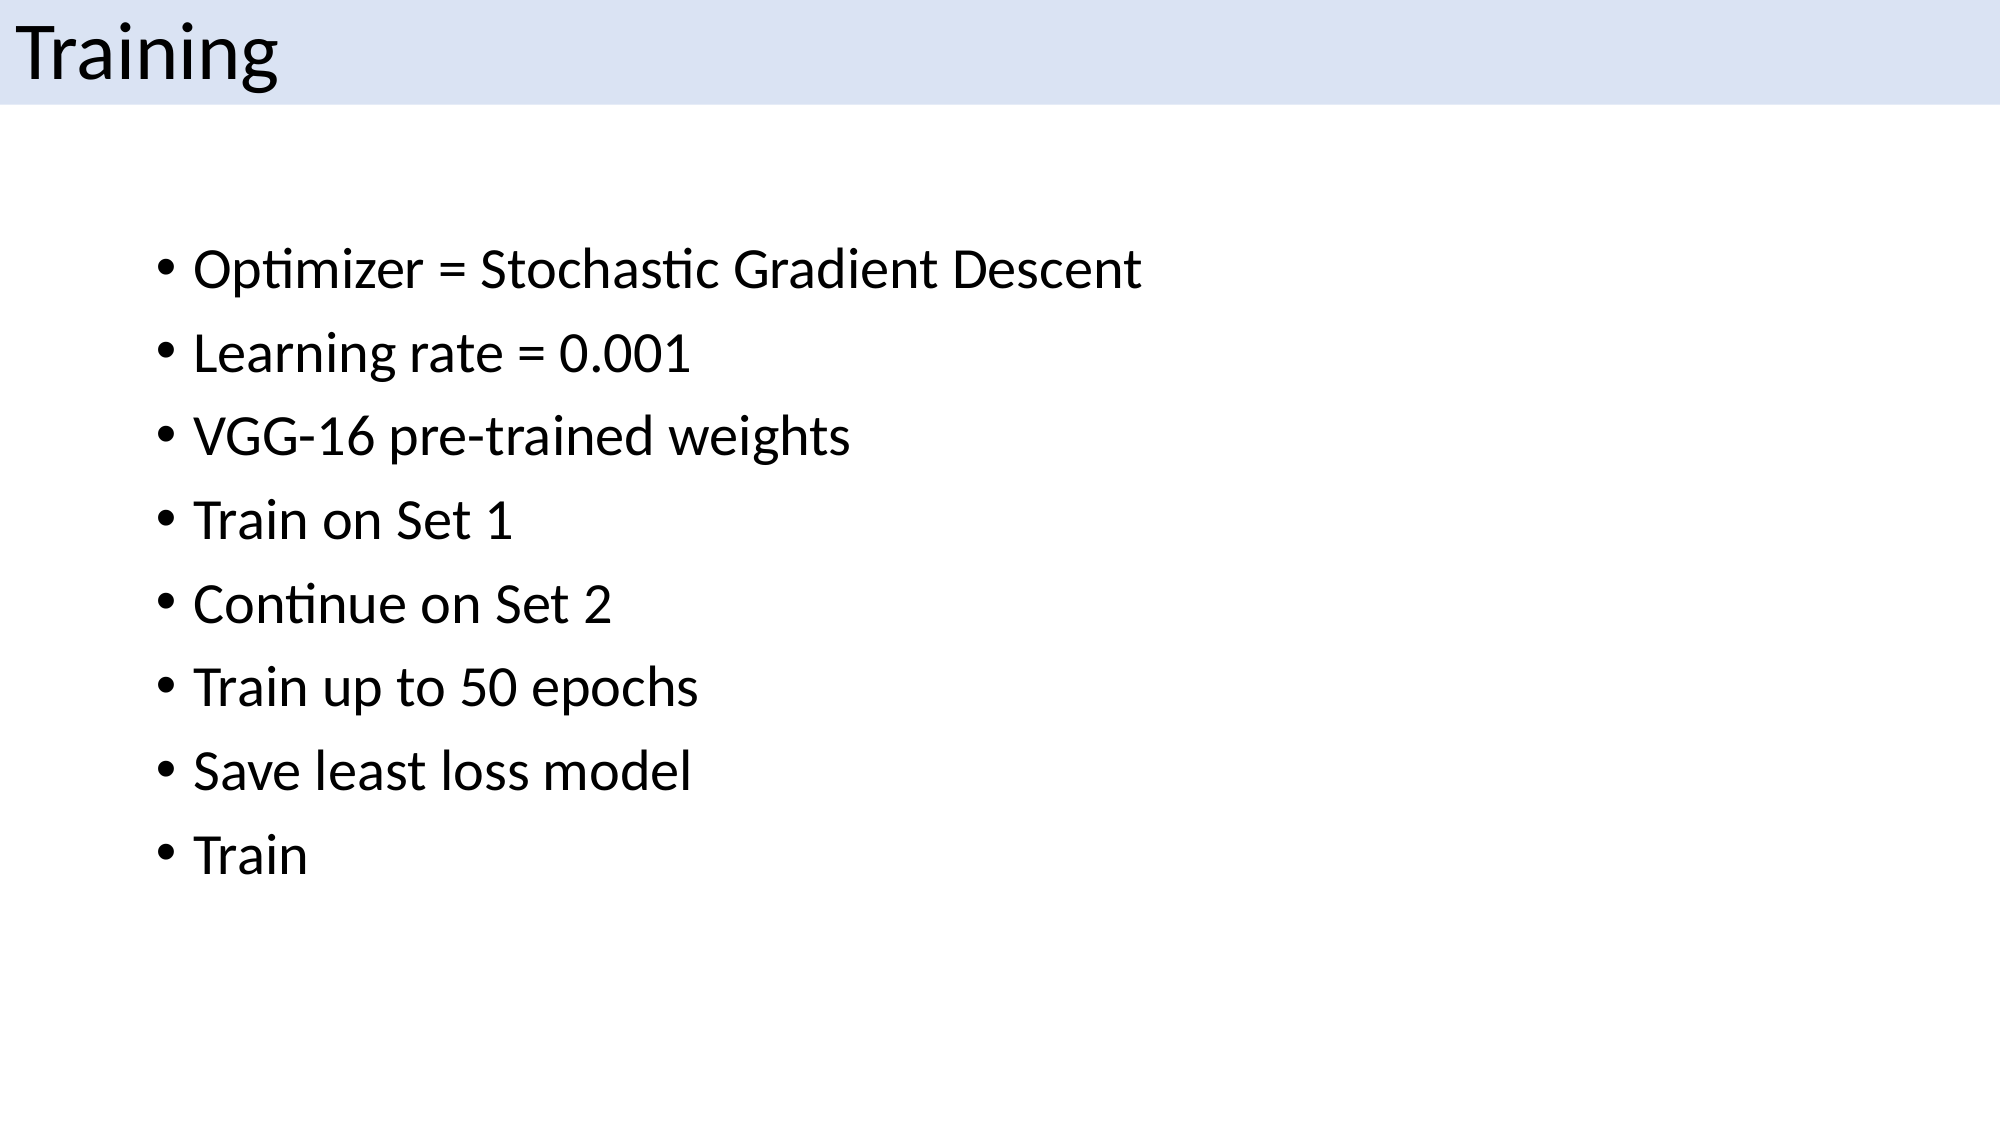

# Training
10
Optimizer = Stochastic Gradient Descent
Learning rate = 0.001
VGG-16 pre-trained weights
Train on Set 1
Continue on Set 2
Train up to 50 epochs
Save least loss model
Train